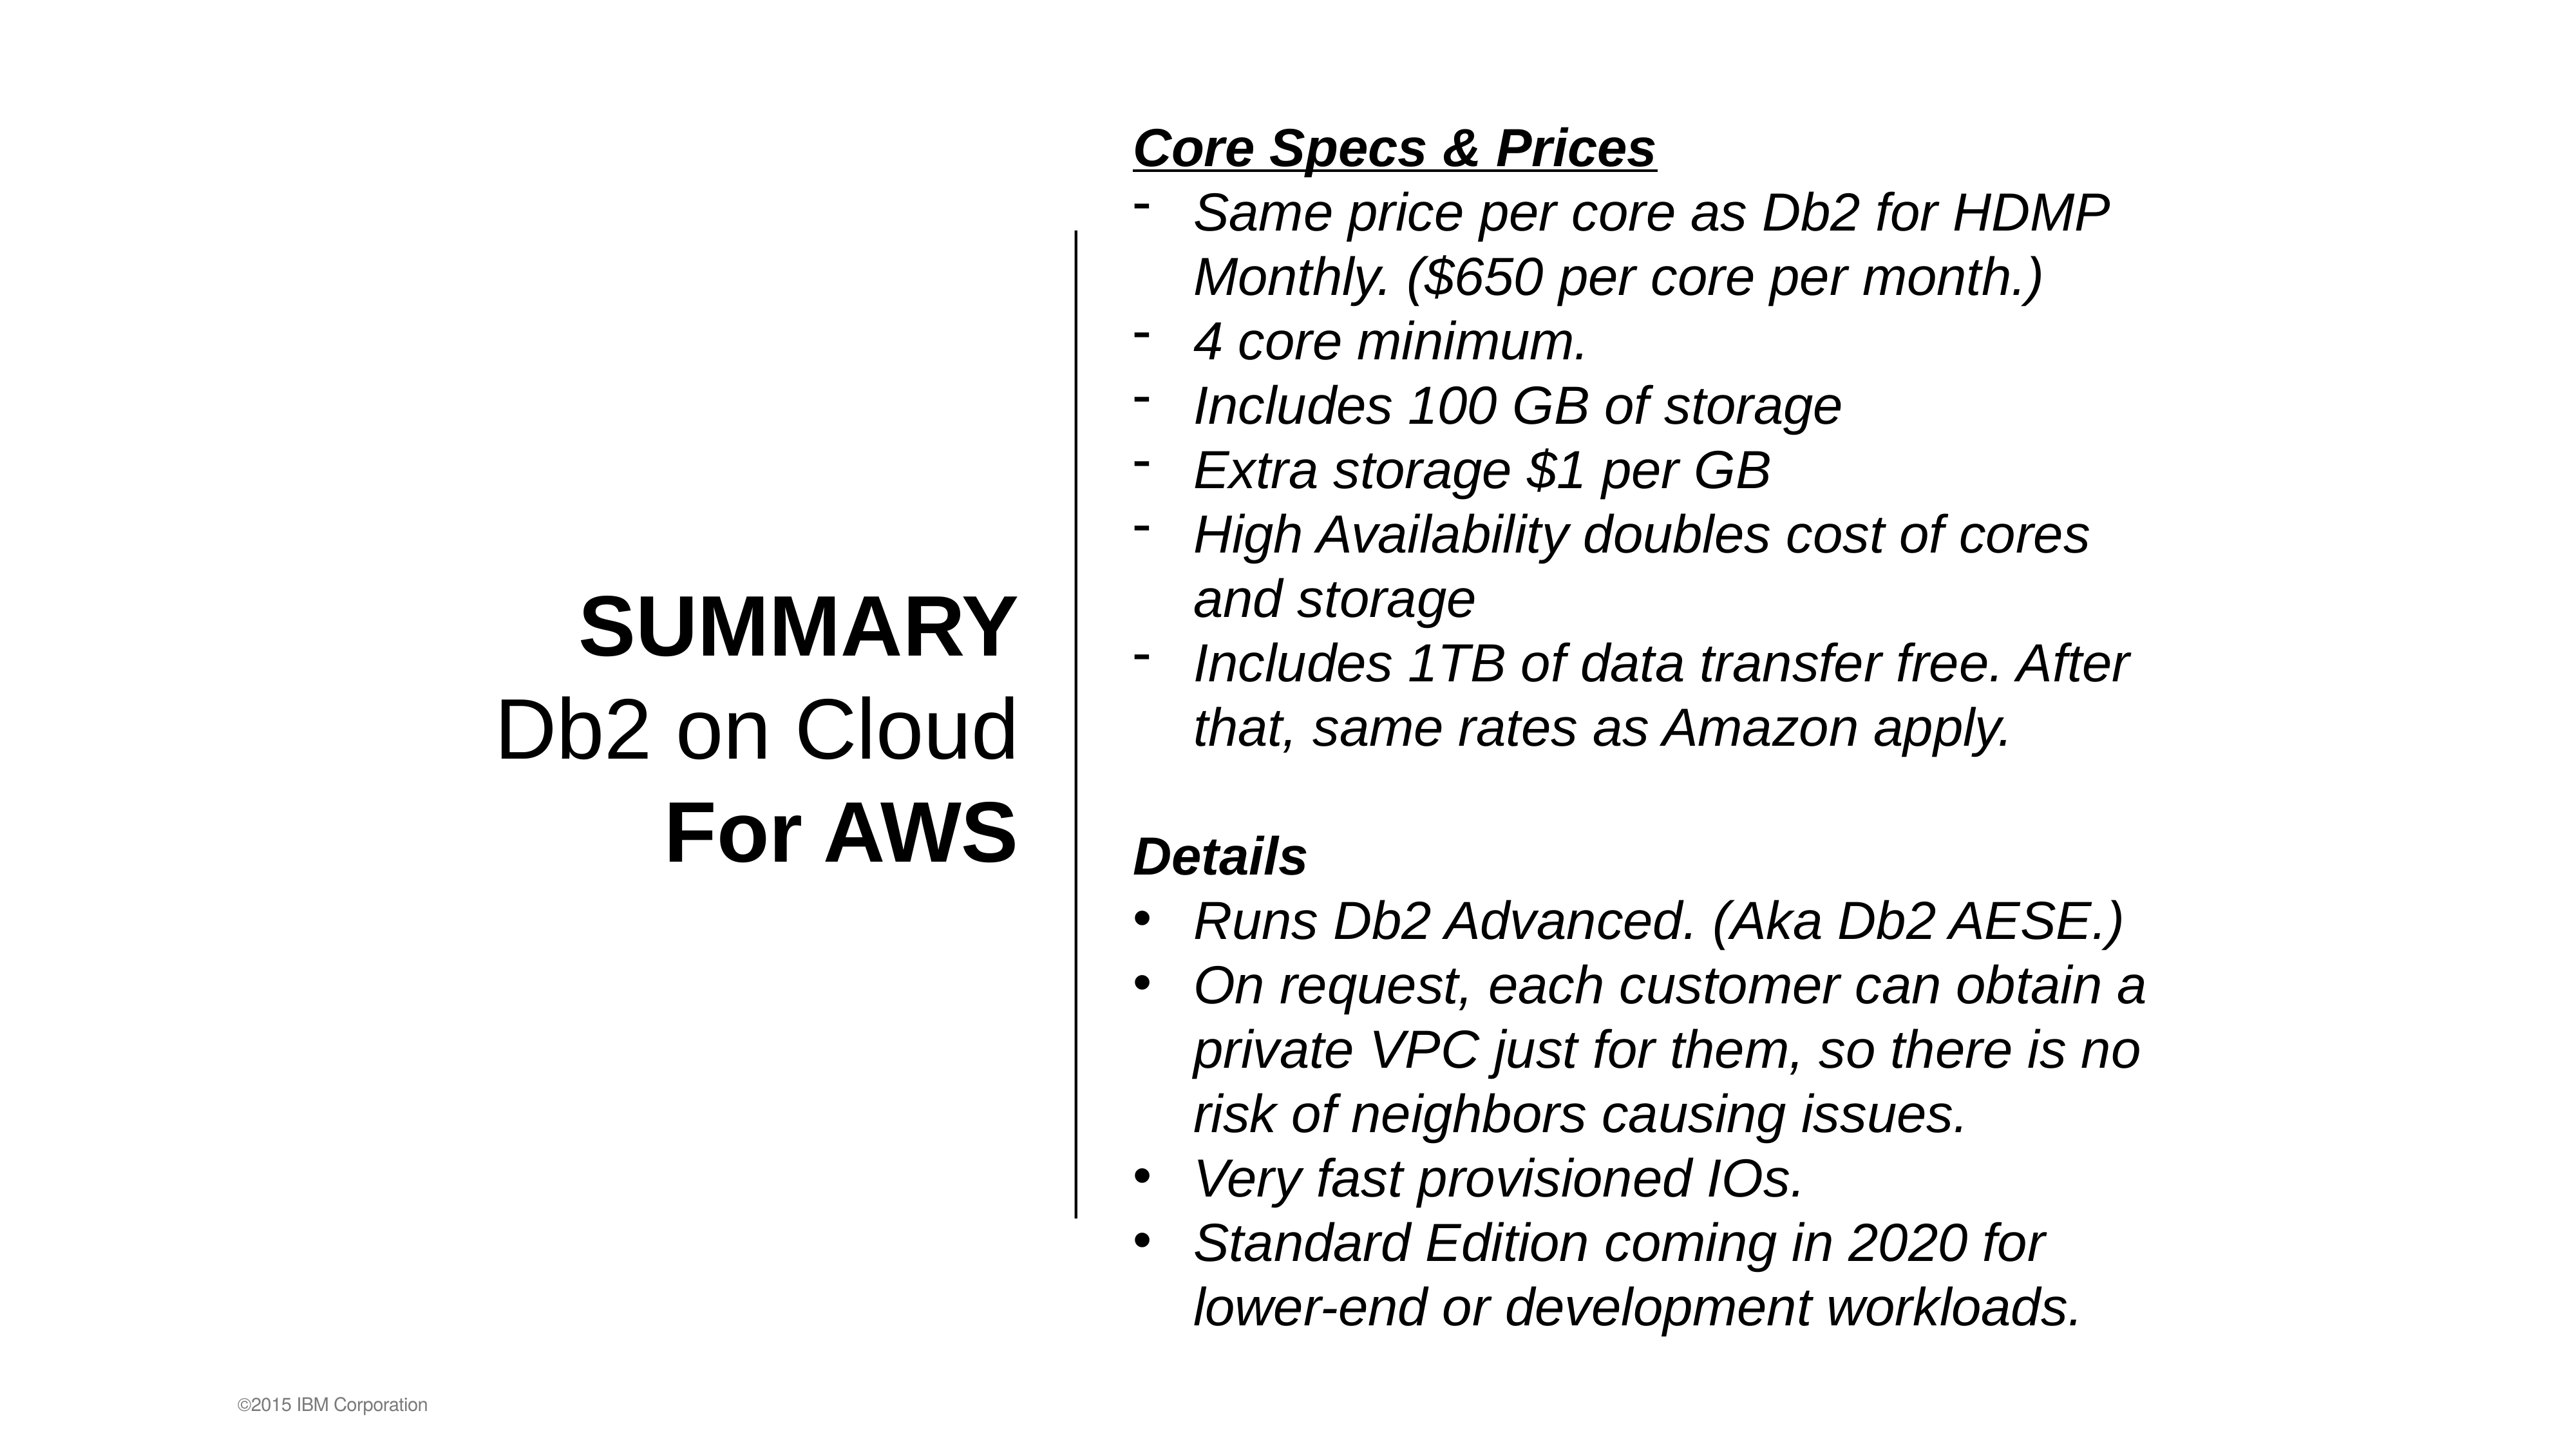

Core Specs & Prices
Same price per core as Db2 for HDMP Monthly. ($650 per core per month.)
4 core minimum.
Includes 100 GB of storage
Extra storage $1 per GB
High Availability doubles cost of cores and storage
Includes 1TB of data transfer free. After that, same rates as Amazon apply.

Details
Runs Db2 Advanced. (Aka Db2 AESE.)
On request, each customer can obtain a private VPC just for them, so there is no risk of neighbors causing issues.
Very fast provisioned IOs.
Standard Edition coming in 2020 for lower-end or development workloads.

SUMMARY
Db2 on Cloud
For AWS